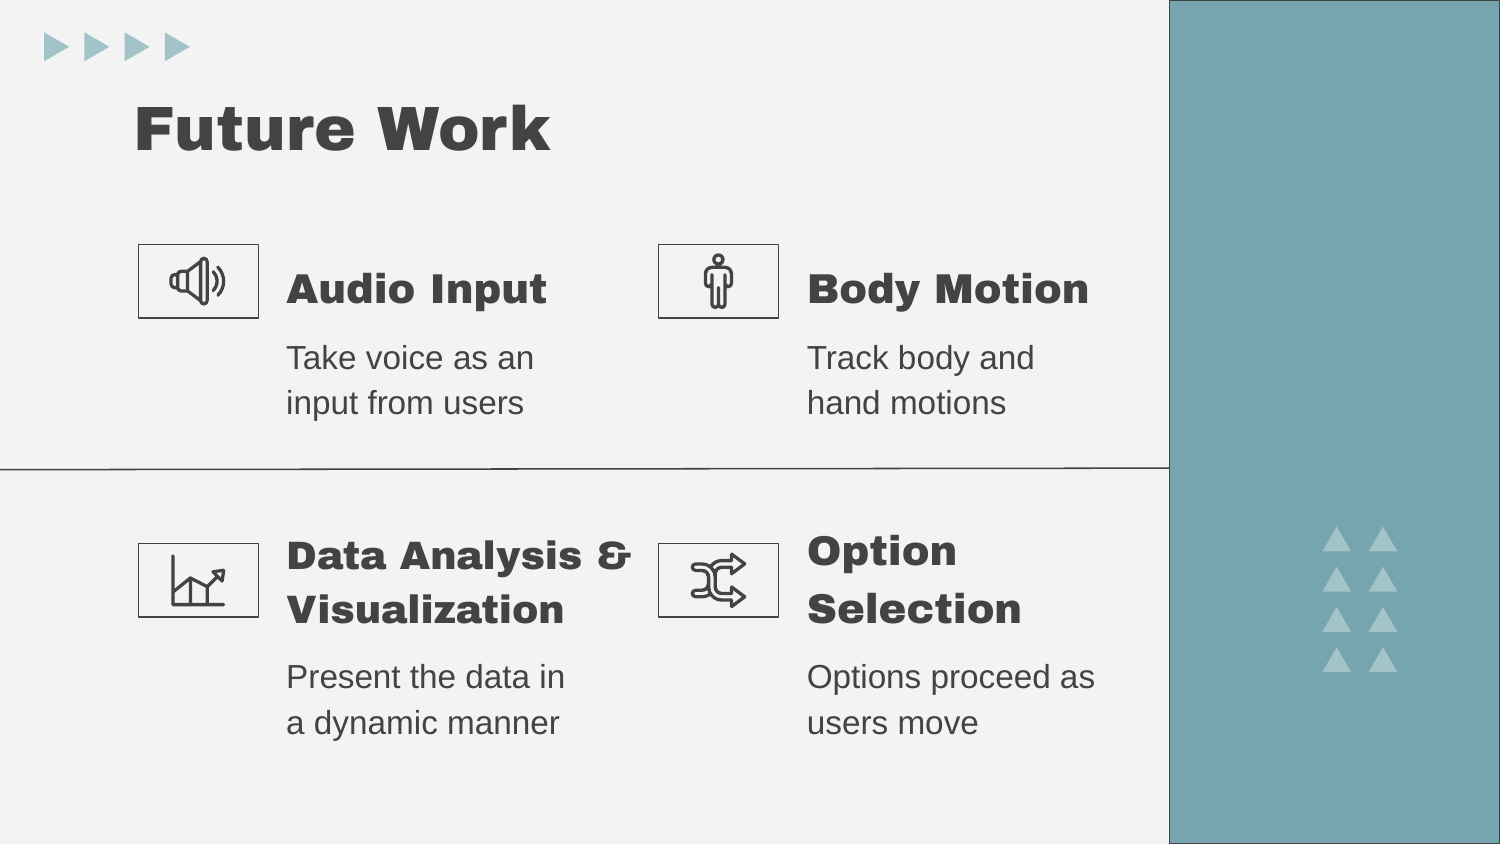

# Future Work

Audio Input
Body Motion

Take voice as an input from users
Track body and hand motions
Data Analysis & Visualization

Option Selection
Present the data in a dynamic manner
Options proceed as users move